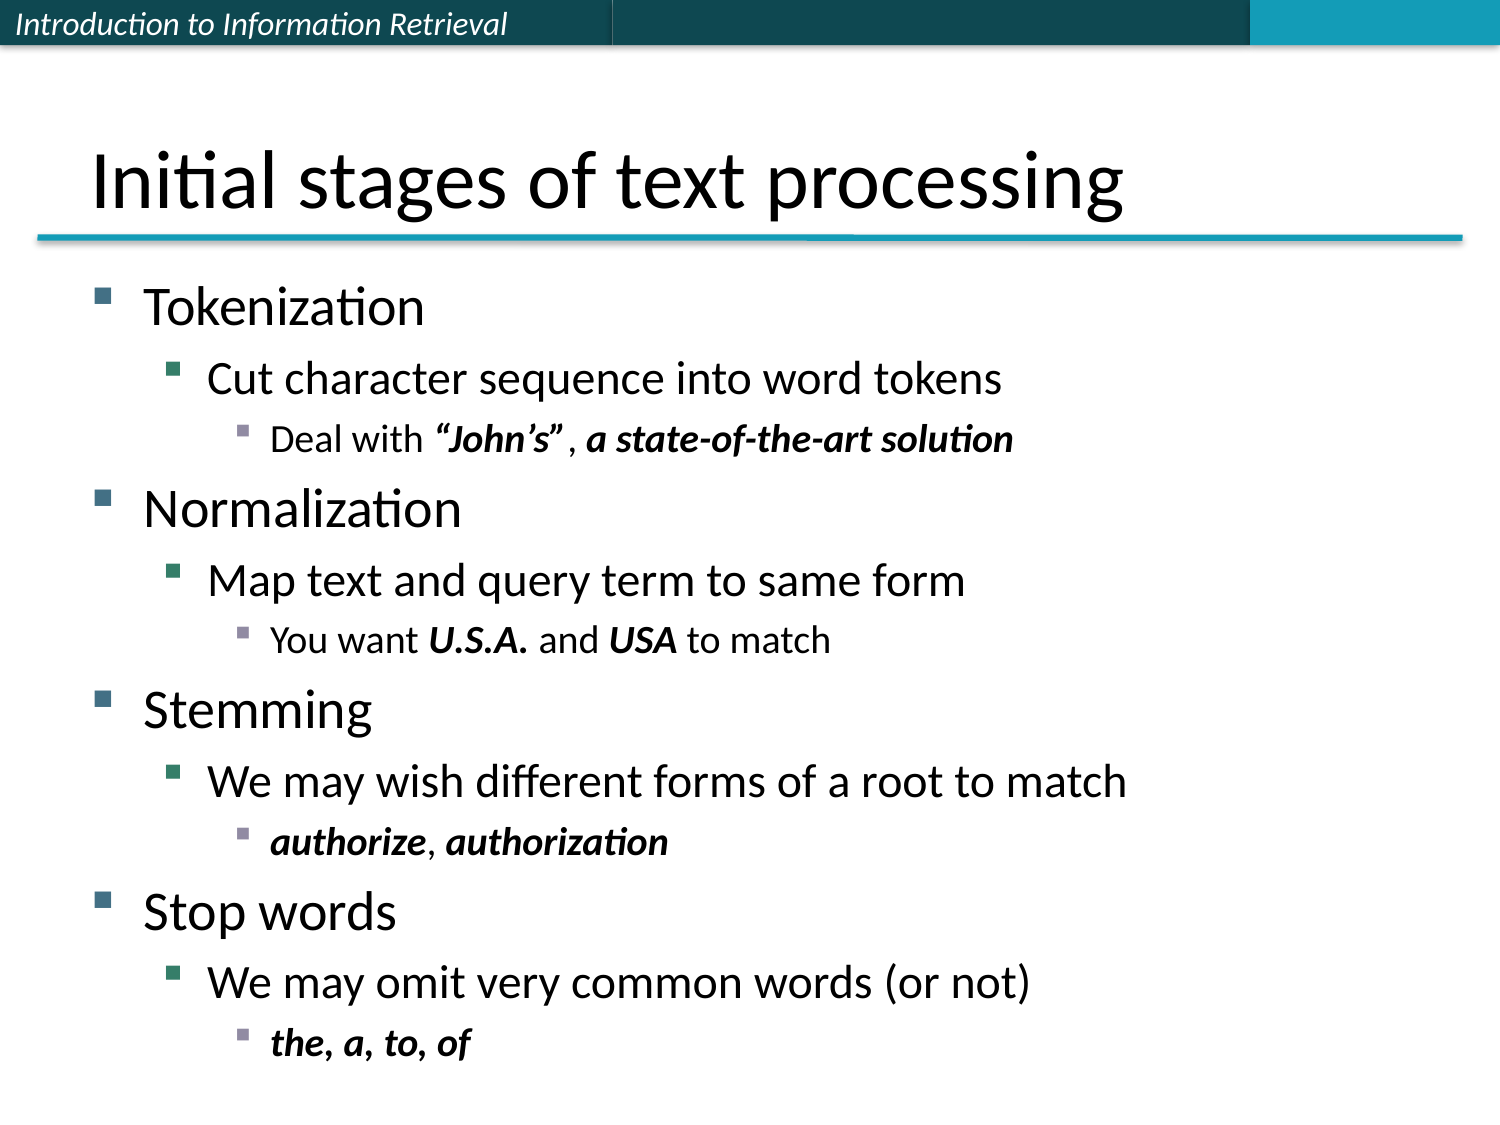

# Initial stages of text processing
Tokenization
Cut character sequence into word tokens
Deal with “John’s”, a state-of-the-art solution
Normalization
Map text and query term to same form
You want U.S.A. and USA to match
Stemming
We may wish different forms of a root to match
authorize, authorization
Stop words
We may omit very common words (or not)
the, a, to, of